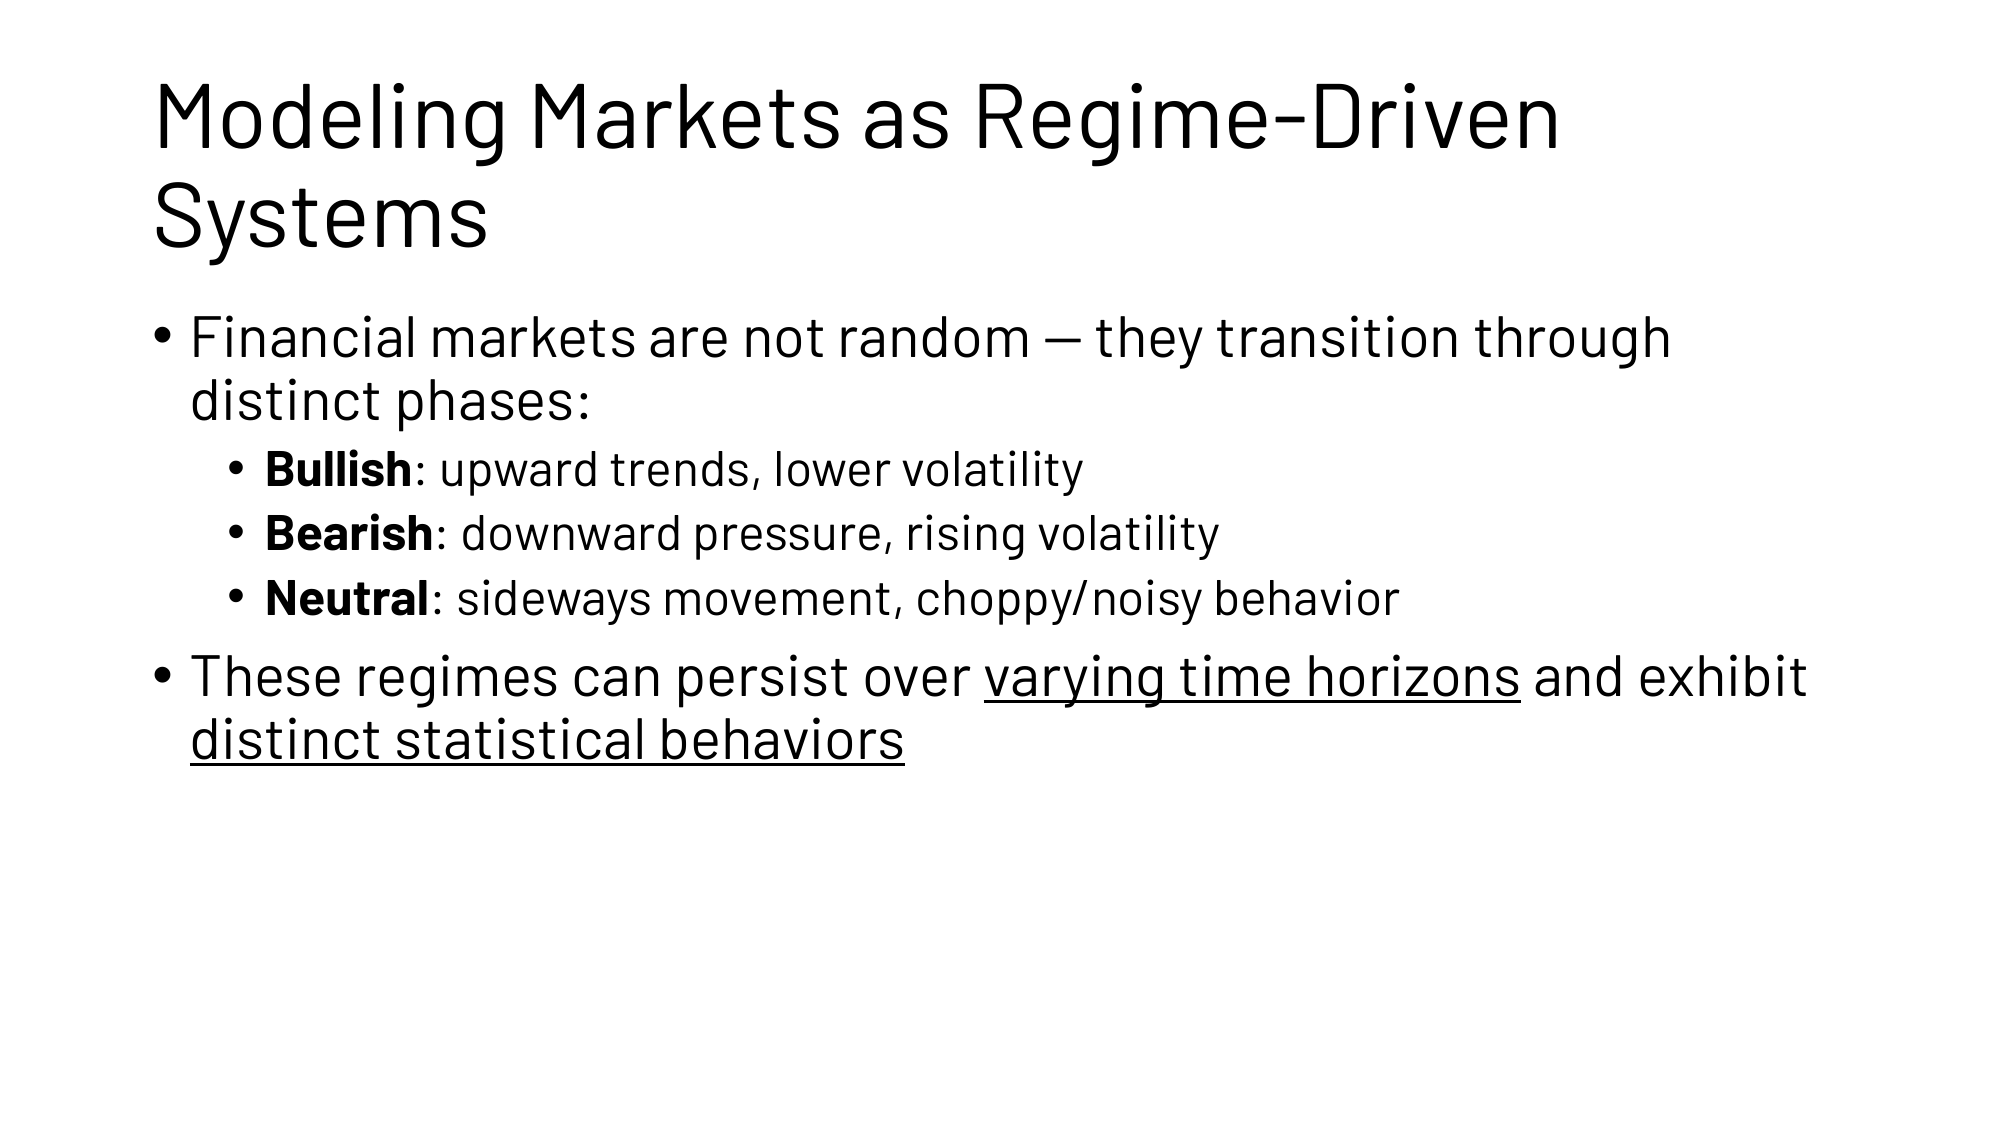

Generate synthetic price series via Monte Carlo simulation using BTC return statistics (mean & volatility)

# Modeling Markets as Regime-Driven Systems
Financial markets are not random — they transition through distinct phases:
Bullish: upward trends, lower volatility
Bearish: downward pressure, rising volatility
Neutral: sideways movement, choppy/noisy behavior
These regimes can persist over varying time horizons and exhibit distinct statistical behaviors